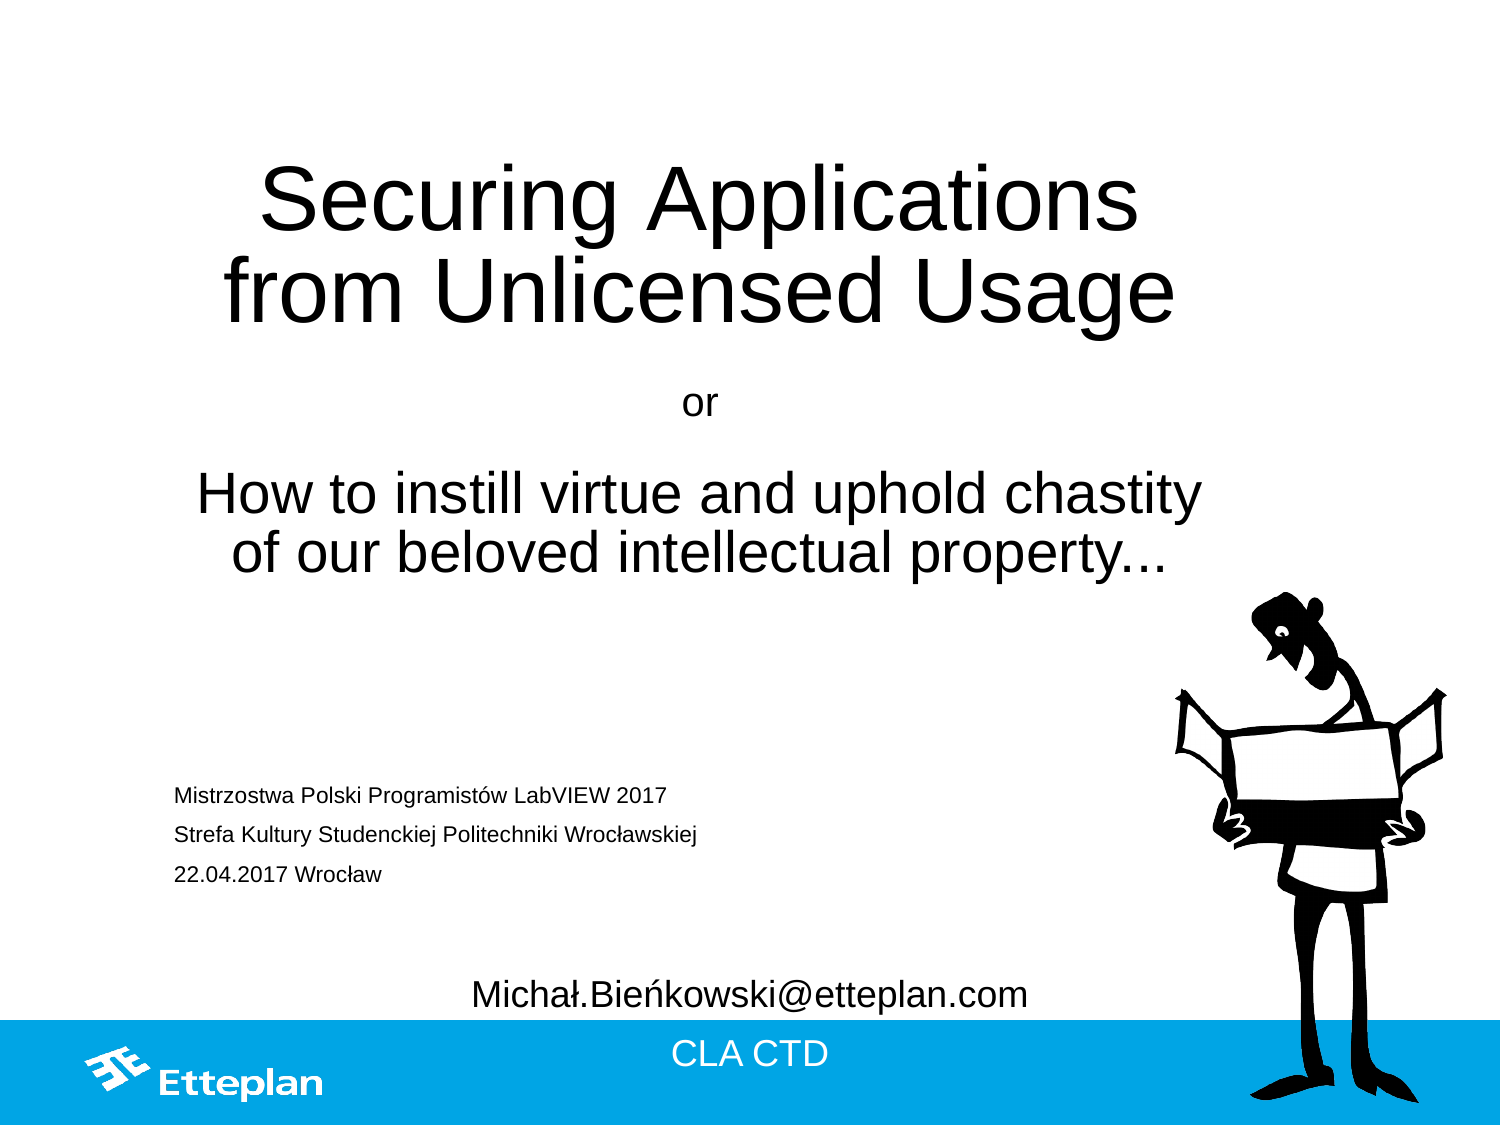

# Securing Applications from Unlicensed Usage or How to instill virtue and uphold chastity of our beloved intellectual property...
Mistrzostwa Polski Programistów LabVIEW 2017
Strefa Kultury Studenckiej Politechniki Wrocławskiej
22.04.2017 Wrocław

Michał.Bieńkowski@etteplan.com
CLA CTD